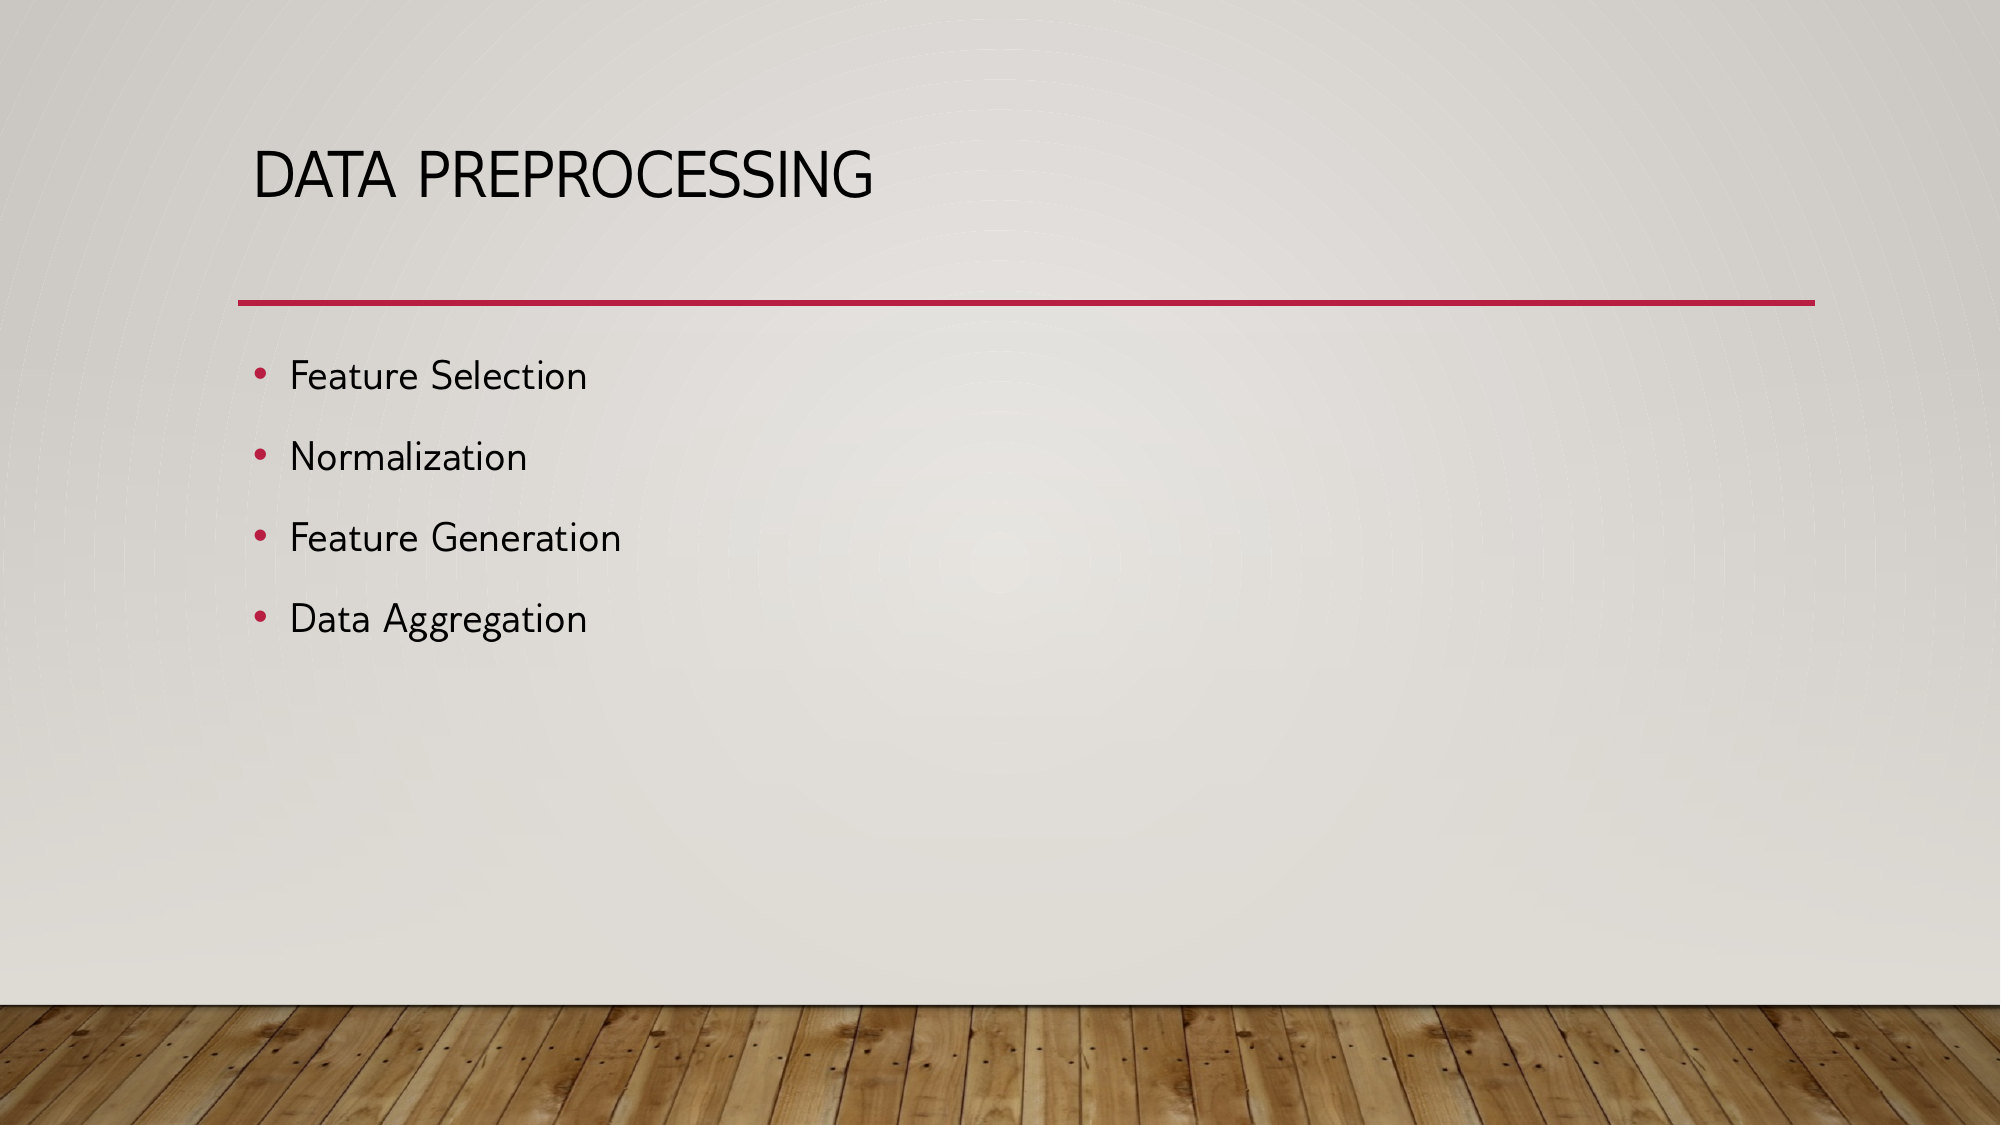

# Data Preprocessing
Feature Selection
Normalization
Feature Generation
Data Aggregation